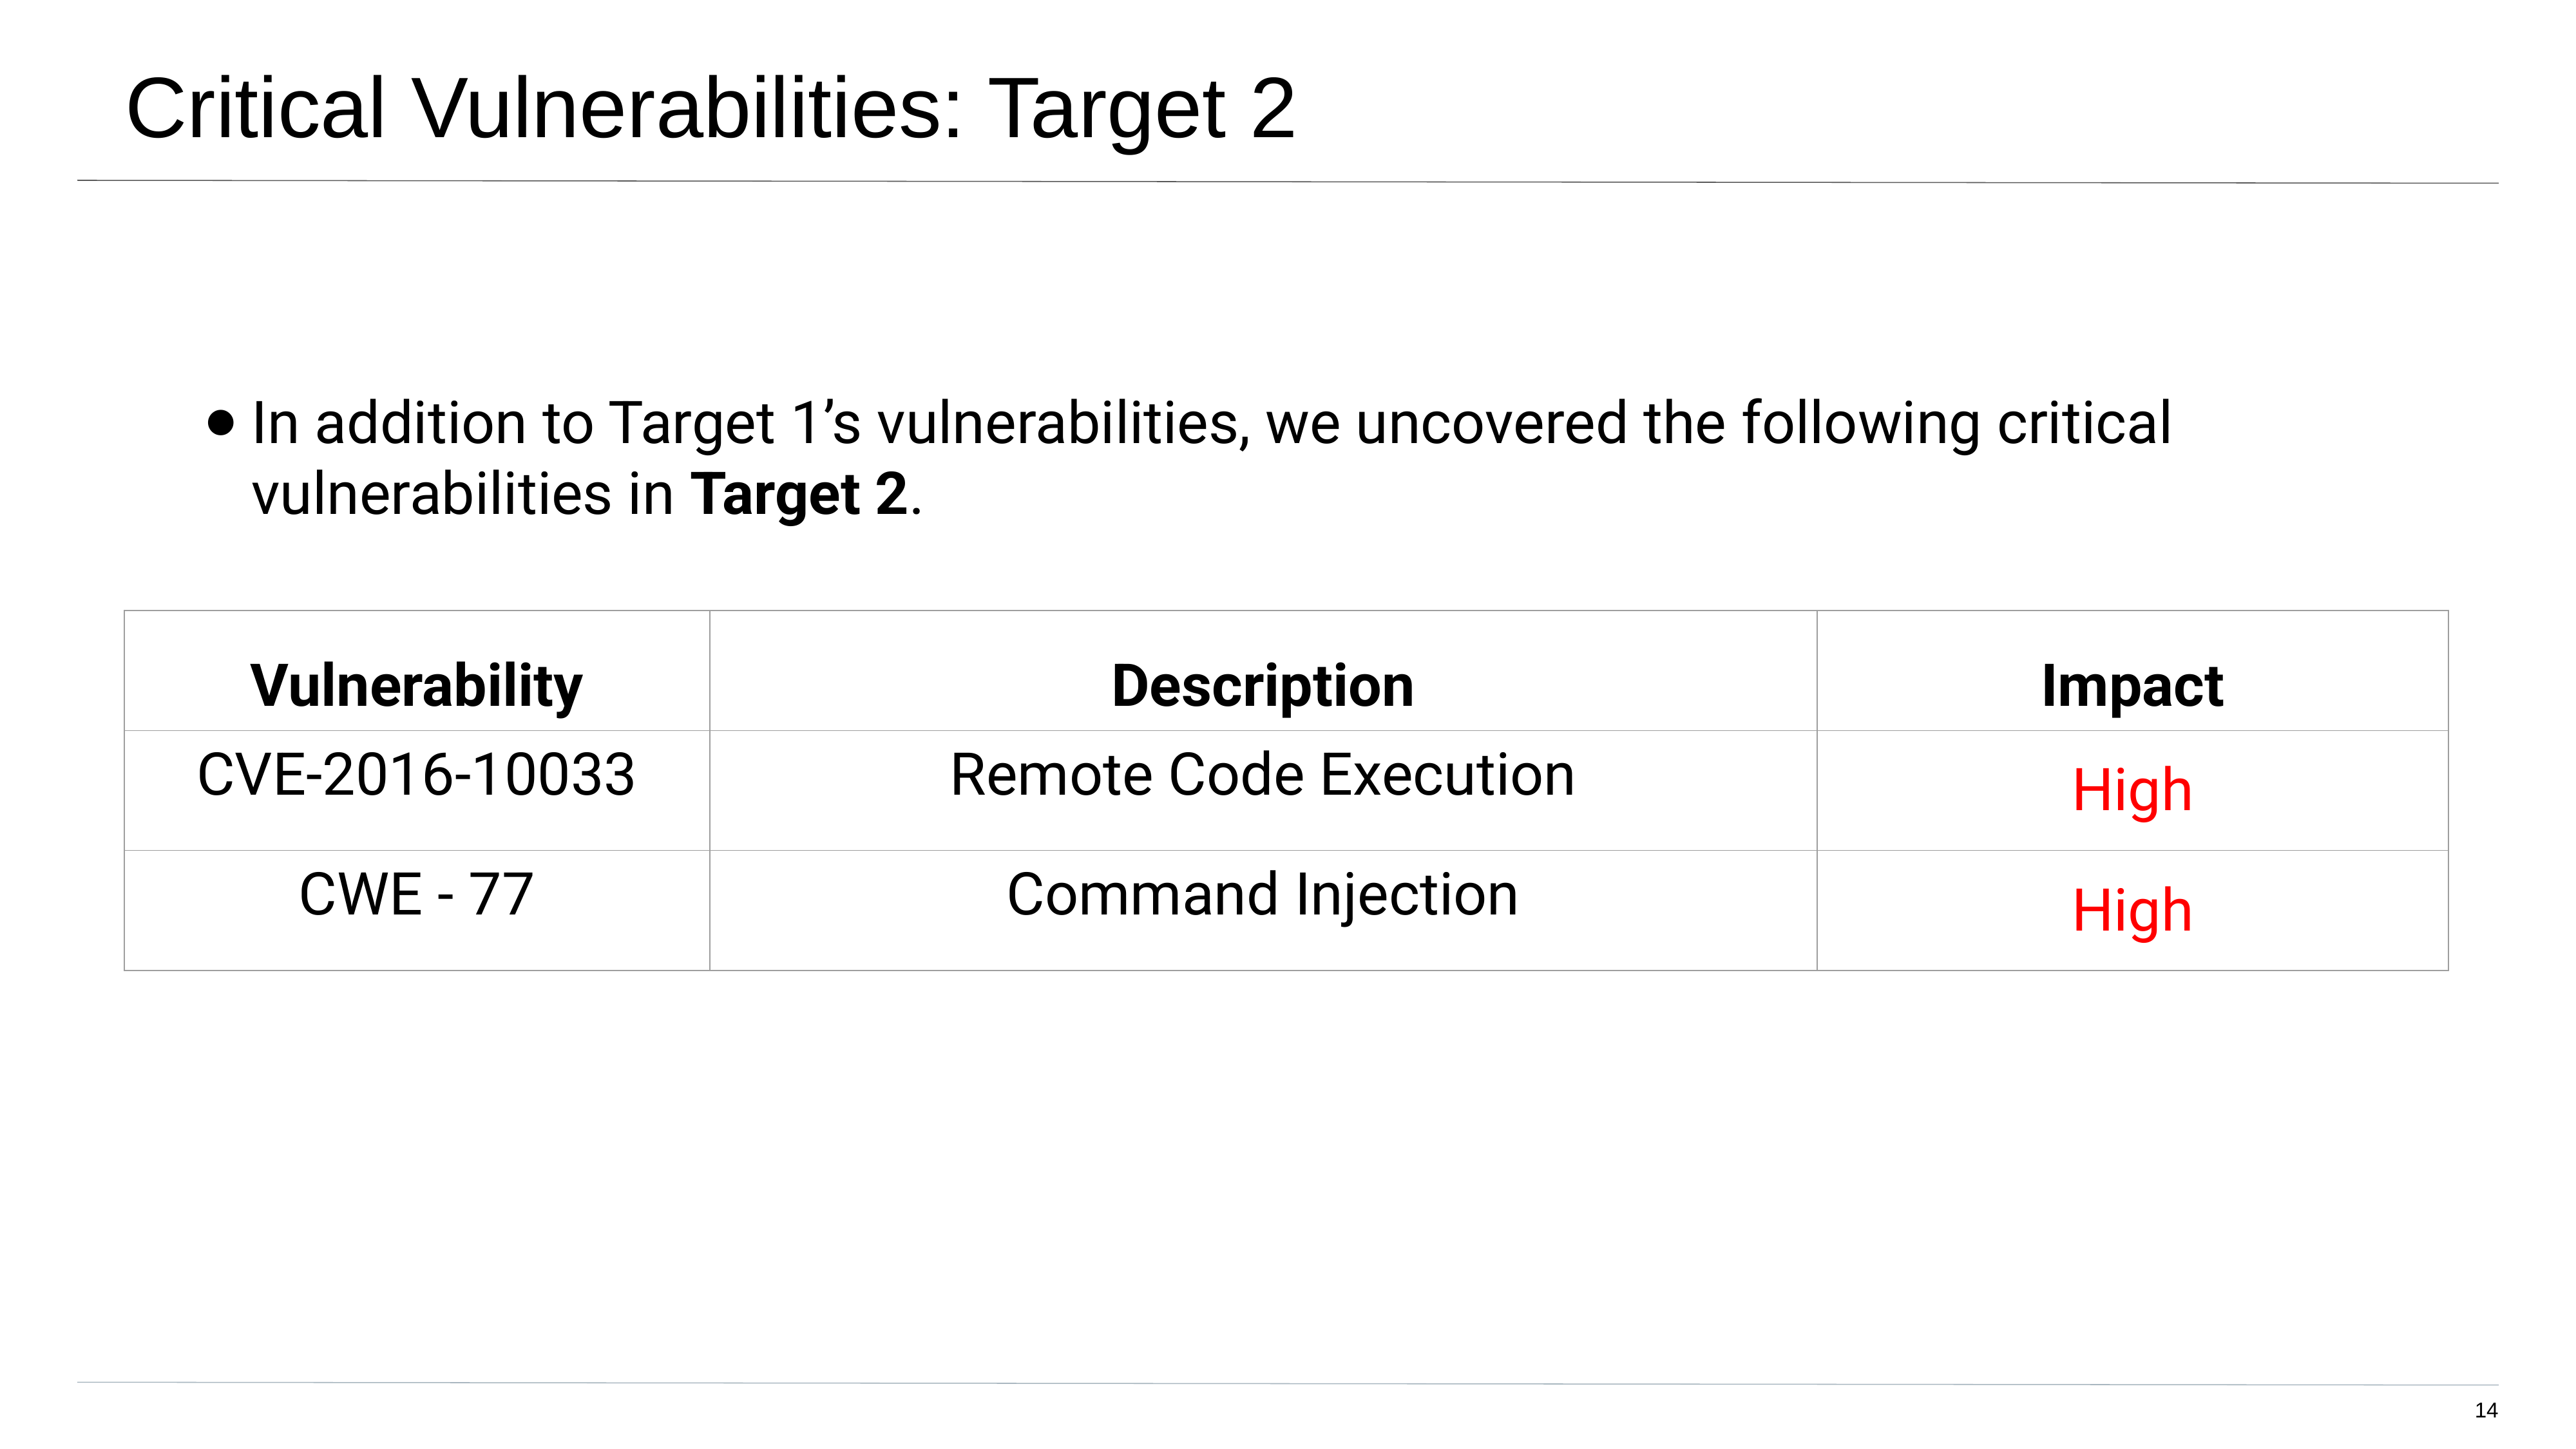

# Critical Vulnerabilities: Target 2

In addition to Target 1’s vulnerabilities, we uncovered the following critical vulnerabilities in Target 2.

| Vulnerability | Description | Impact |
| --- | --- | --- |
| CVE-2016-10033 | Remote Code Execution | High |
| CWE - 77 | Command Injection | High |
14